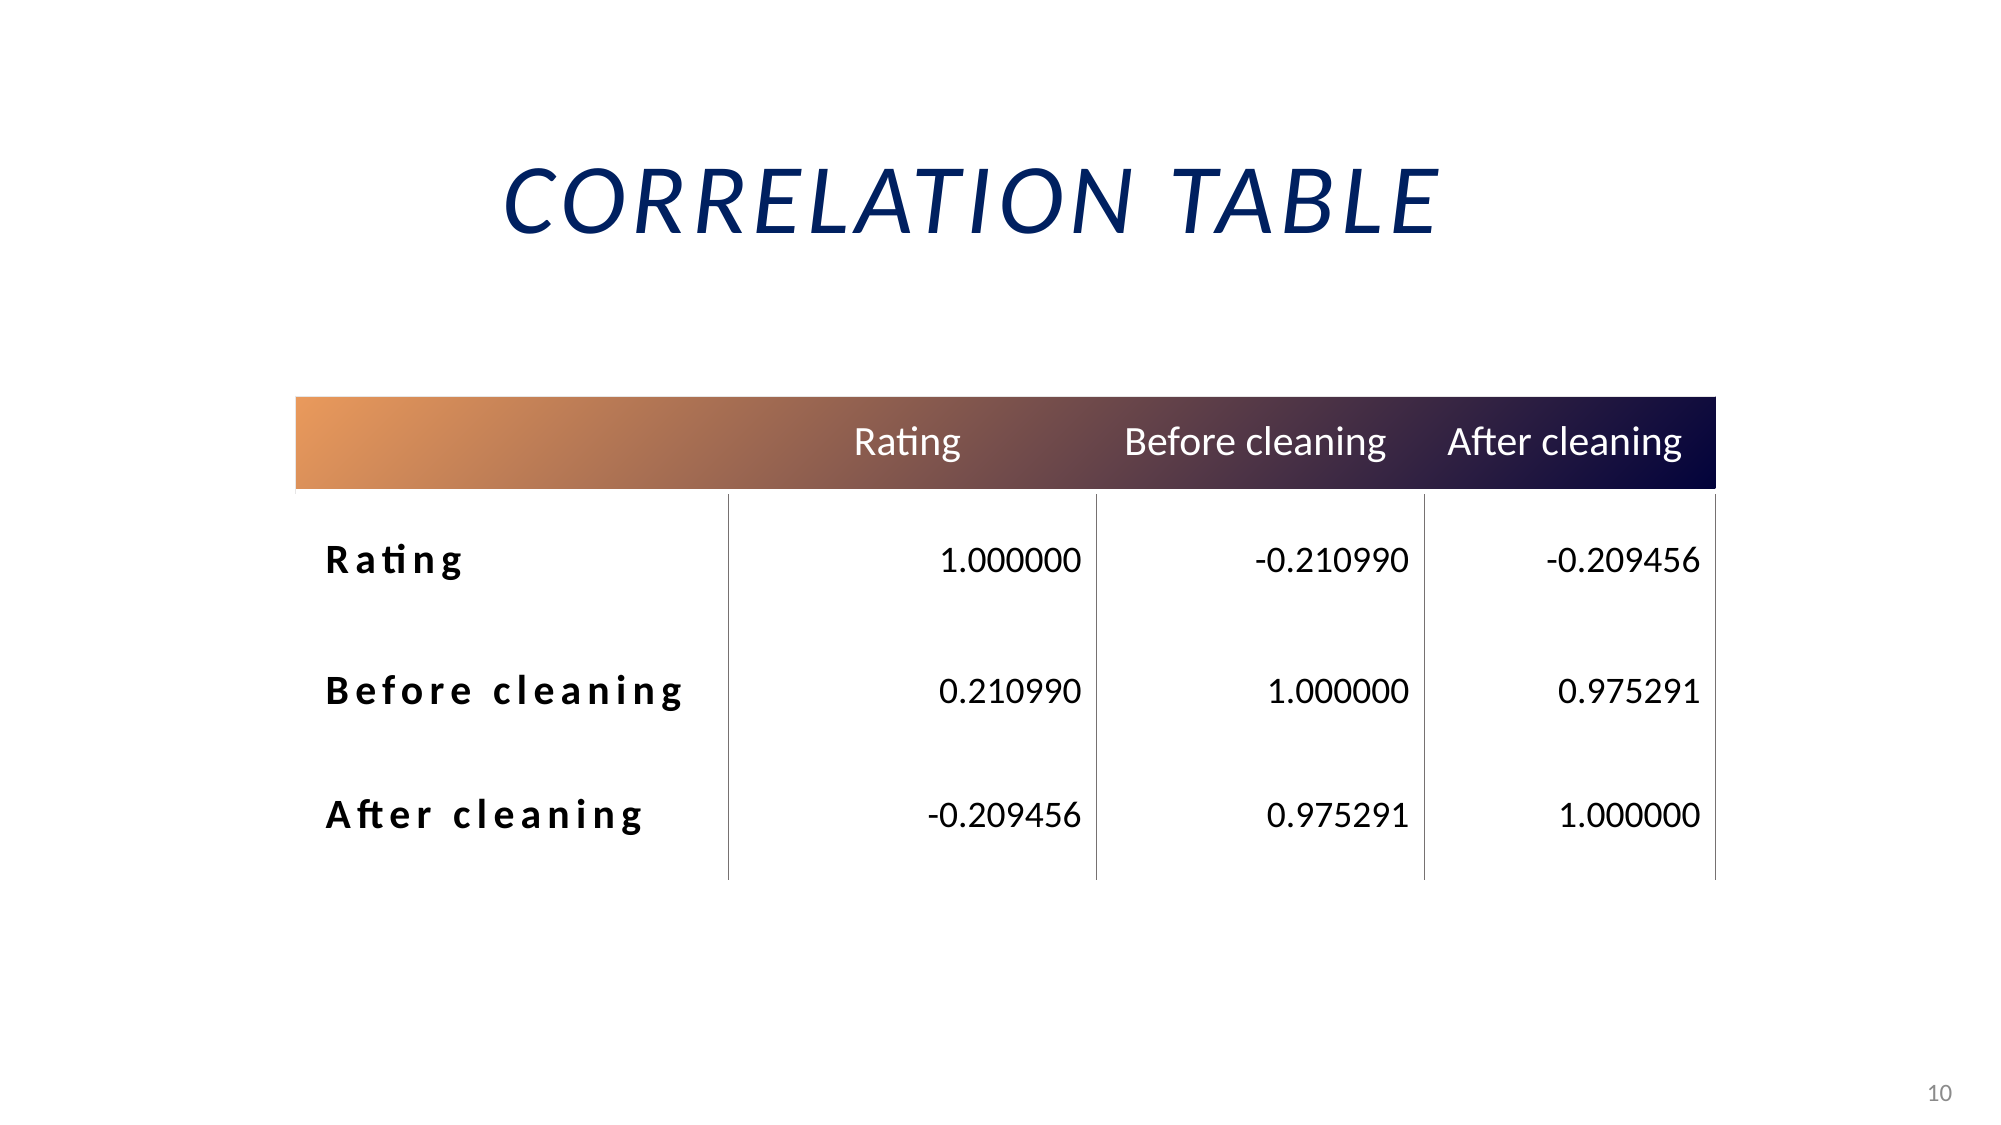

# Correlation table
|  | Rating | Before cleaning | After cleaning |
| --- | --- | --- | --- |
| Rating | 1.000000 | -0.210990 | -0.209456 |
| Before cleaning | 0.210990 | 1.000000 | 0.975291 |
| After cleaning | -0.209456 | 0.975291 | 1.000000 |

10